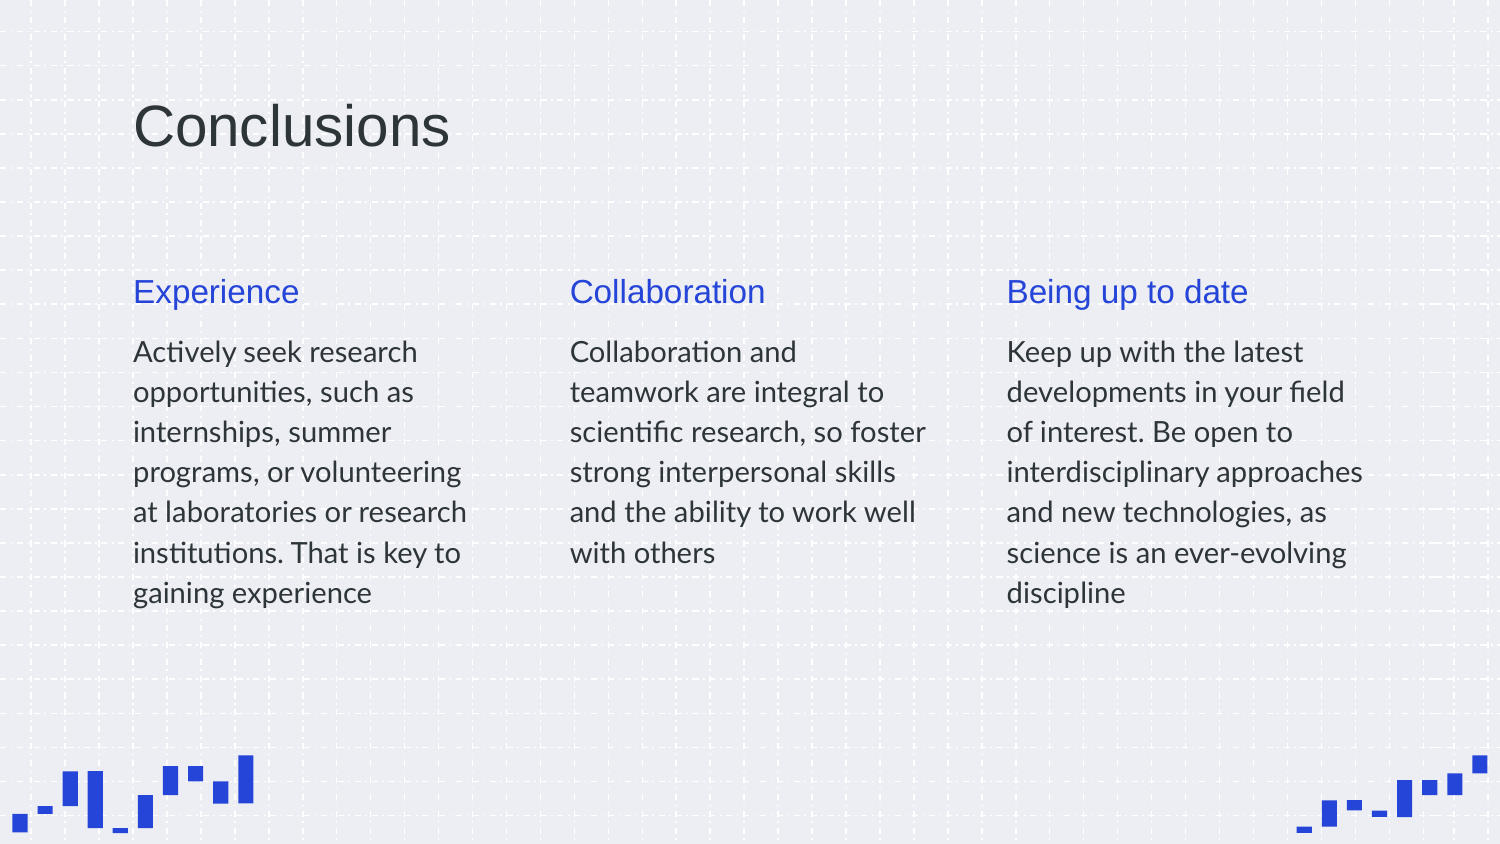

# Conclusions
Experience
Collaboration
Being up to date
Actively seek research opportunities, such as internships, summer programs, or volunteering at laboratories or research institutions. That is key to gaining experience
Collaboration and teamwork are integral to scientific research, so foster strong interpersonal skills and the ability to work well with others
Keep up with the latest developments in your field of interest. Be open to interdisciplinary approaches and new technologies, as science is an ever-evolving discipline